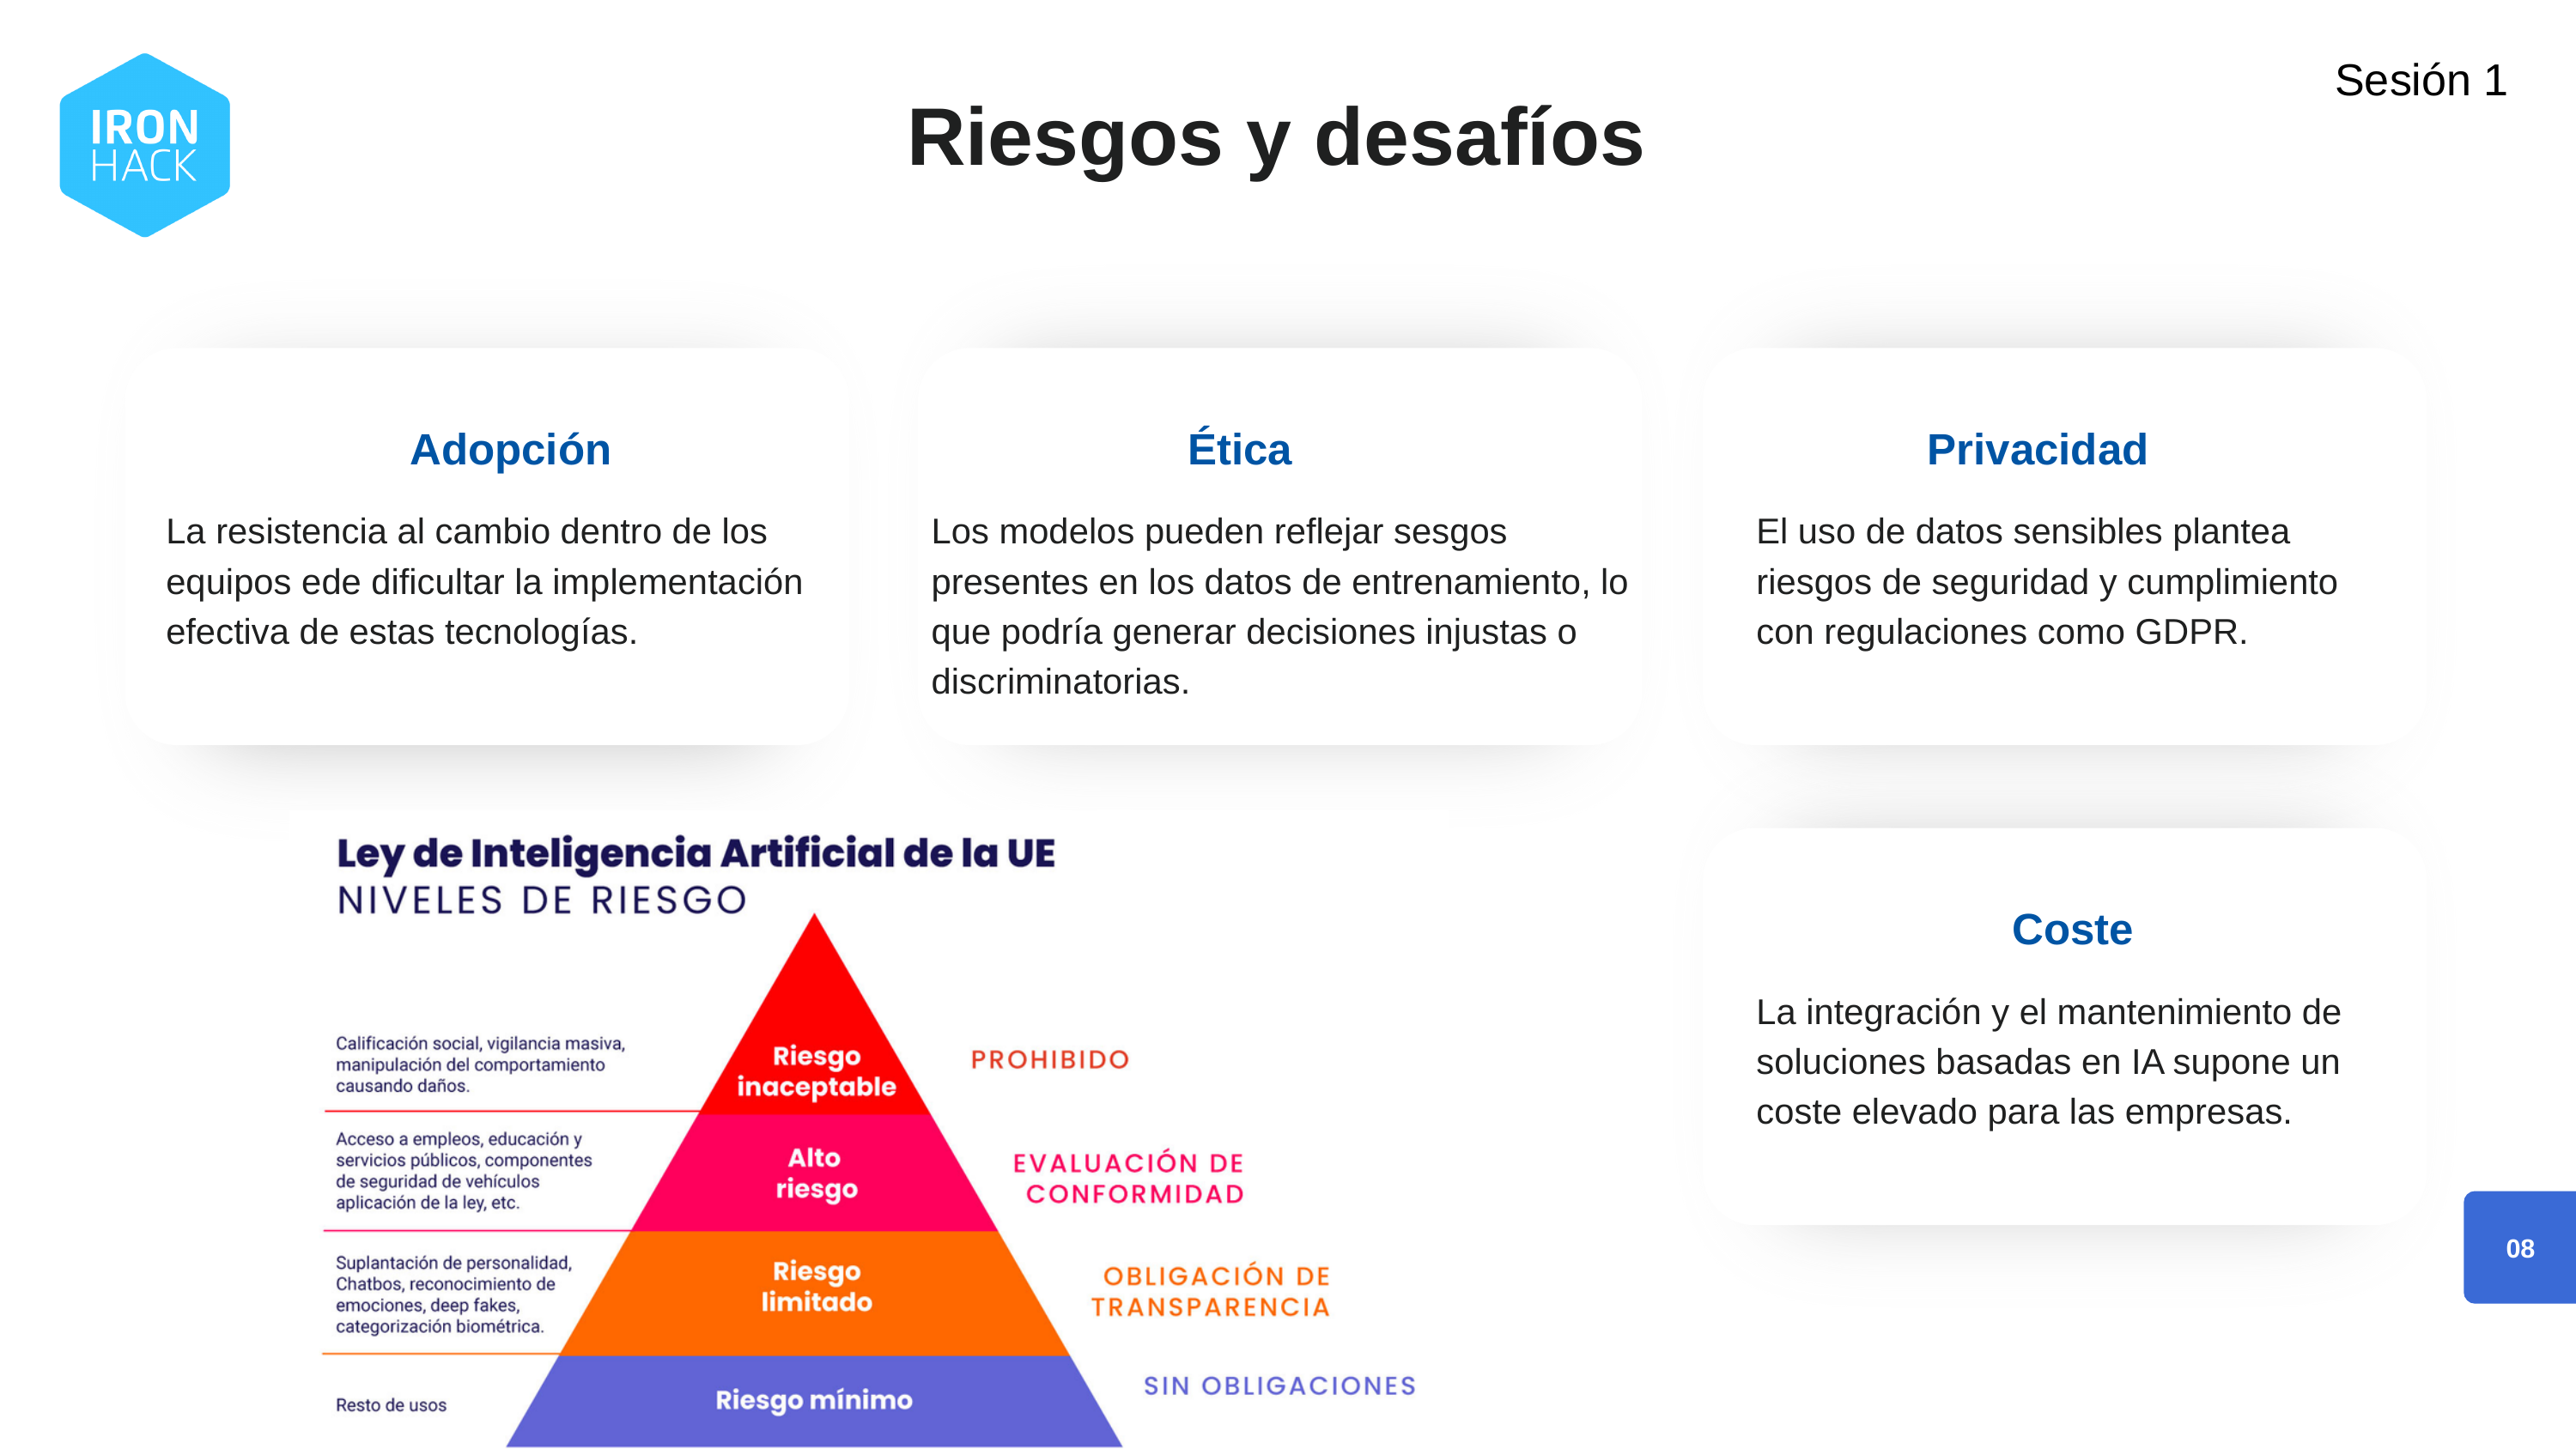

Sesión 1
Riesgos y desafíos

Adopción
Ética
Privacidad
La resistencia al cambio dentro de los equipos ede dificultar la implementación efectiva de estas tecnologías.
Los modelos pueden reflejar sesgos presentes en los datos de entrenamiento, lo que podría generar decisiones injustas o discriminatorias.
El uso de datos sensibles plantea riesgos de seguridad y cumplimiento con regulaciones como GDPR.

Coste
La integración y el mantenimiento de soluciones basadas en IA supone un coste elevado para las empresas.

08